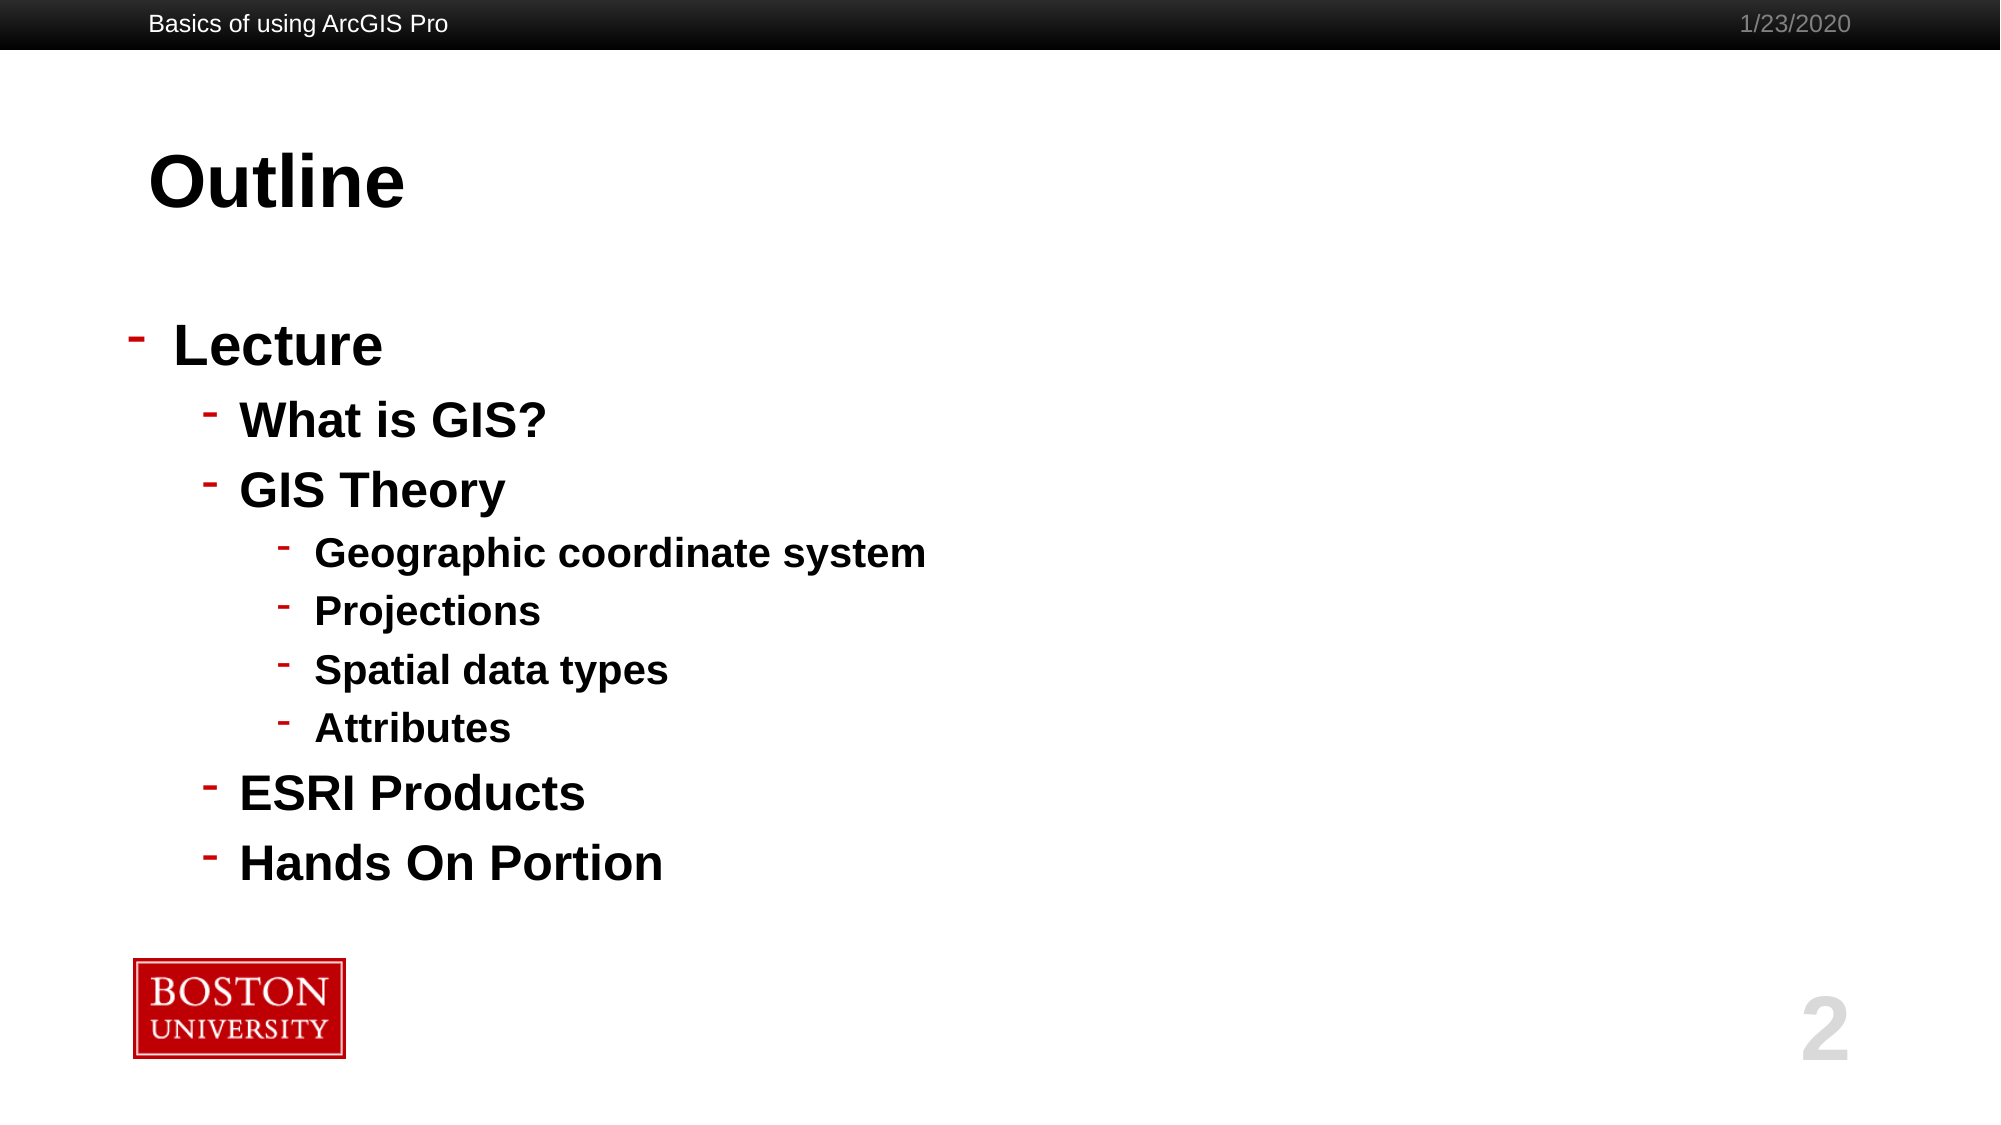

Basics of using ArcGIS Pro
1/23/2020
# Outline
Lecture
What is GIS?
GIS Theory
Geographic coordinate system
Projections
Spatial data types
Attributes
ESRI Products
Hands On Portion

2